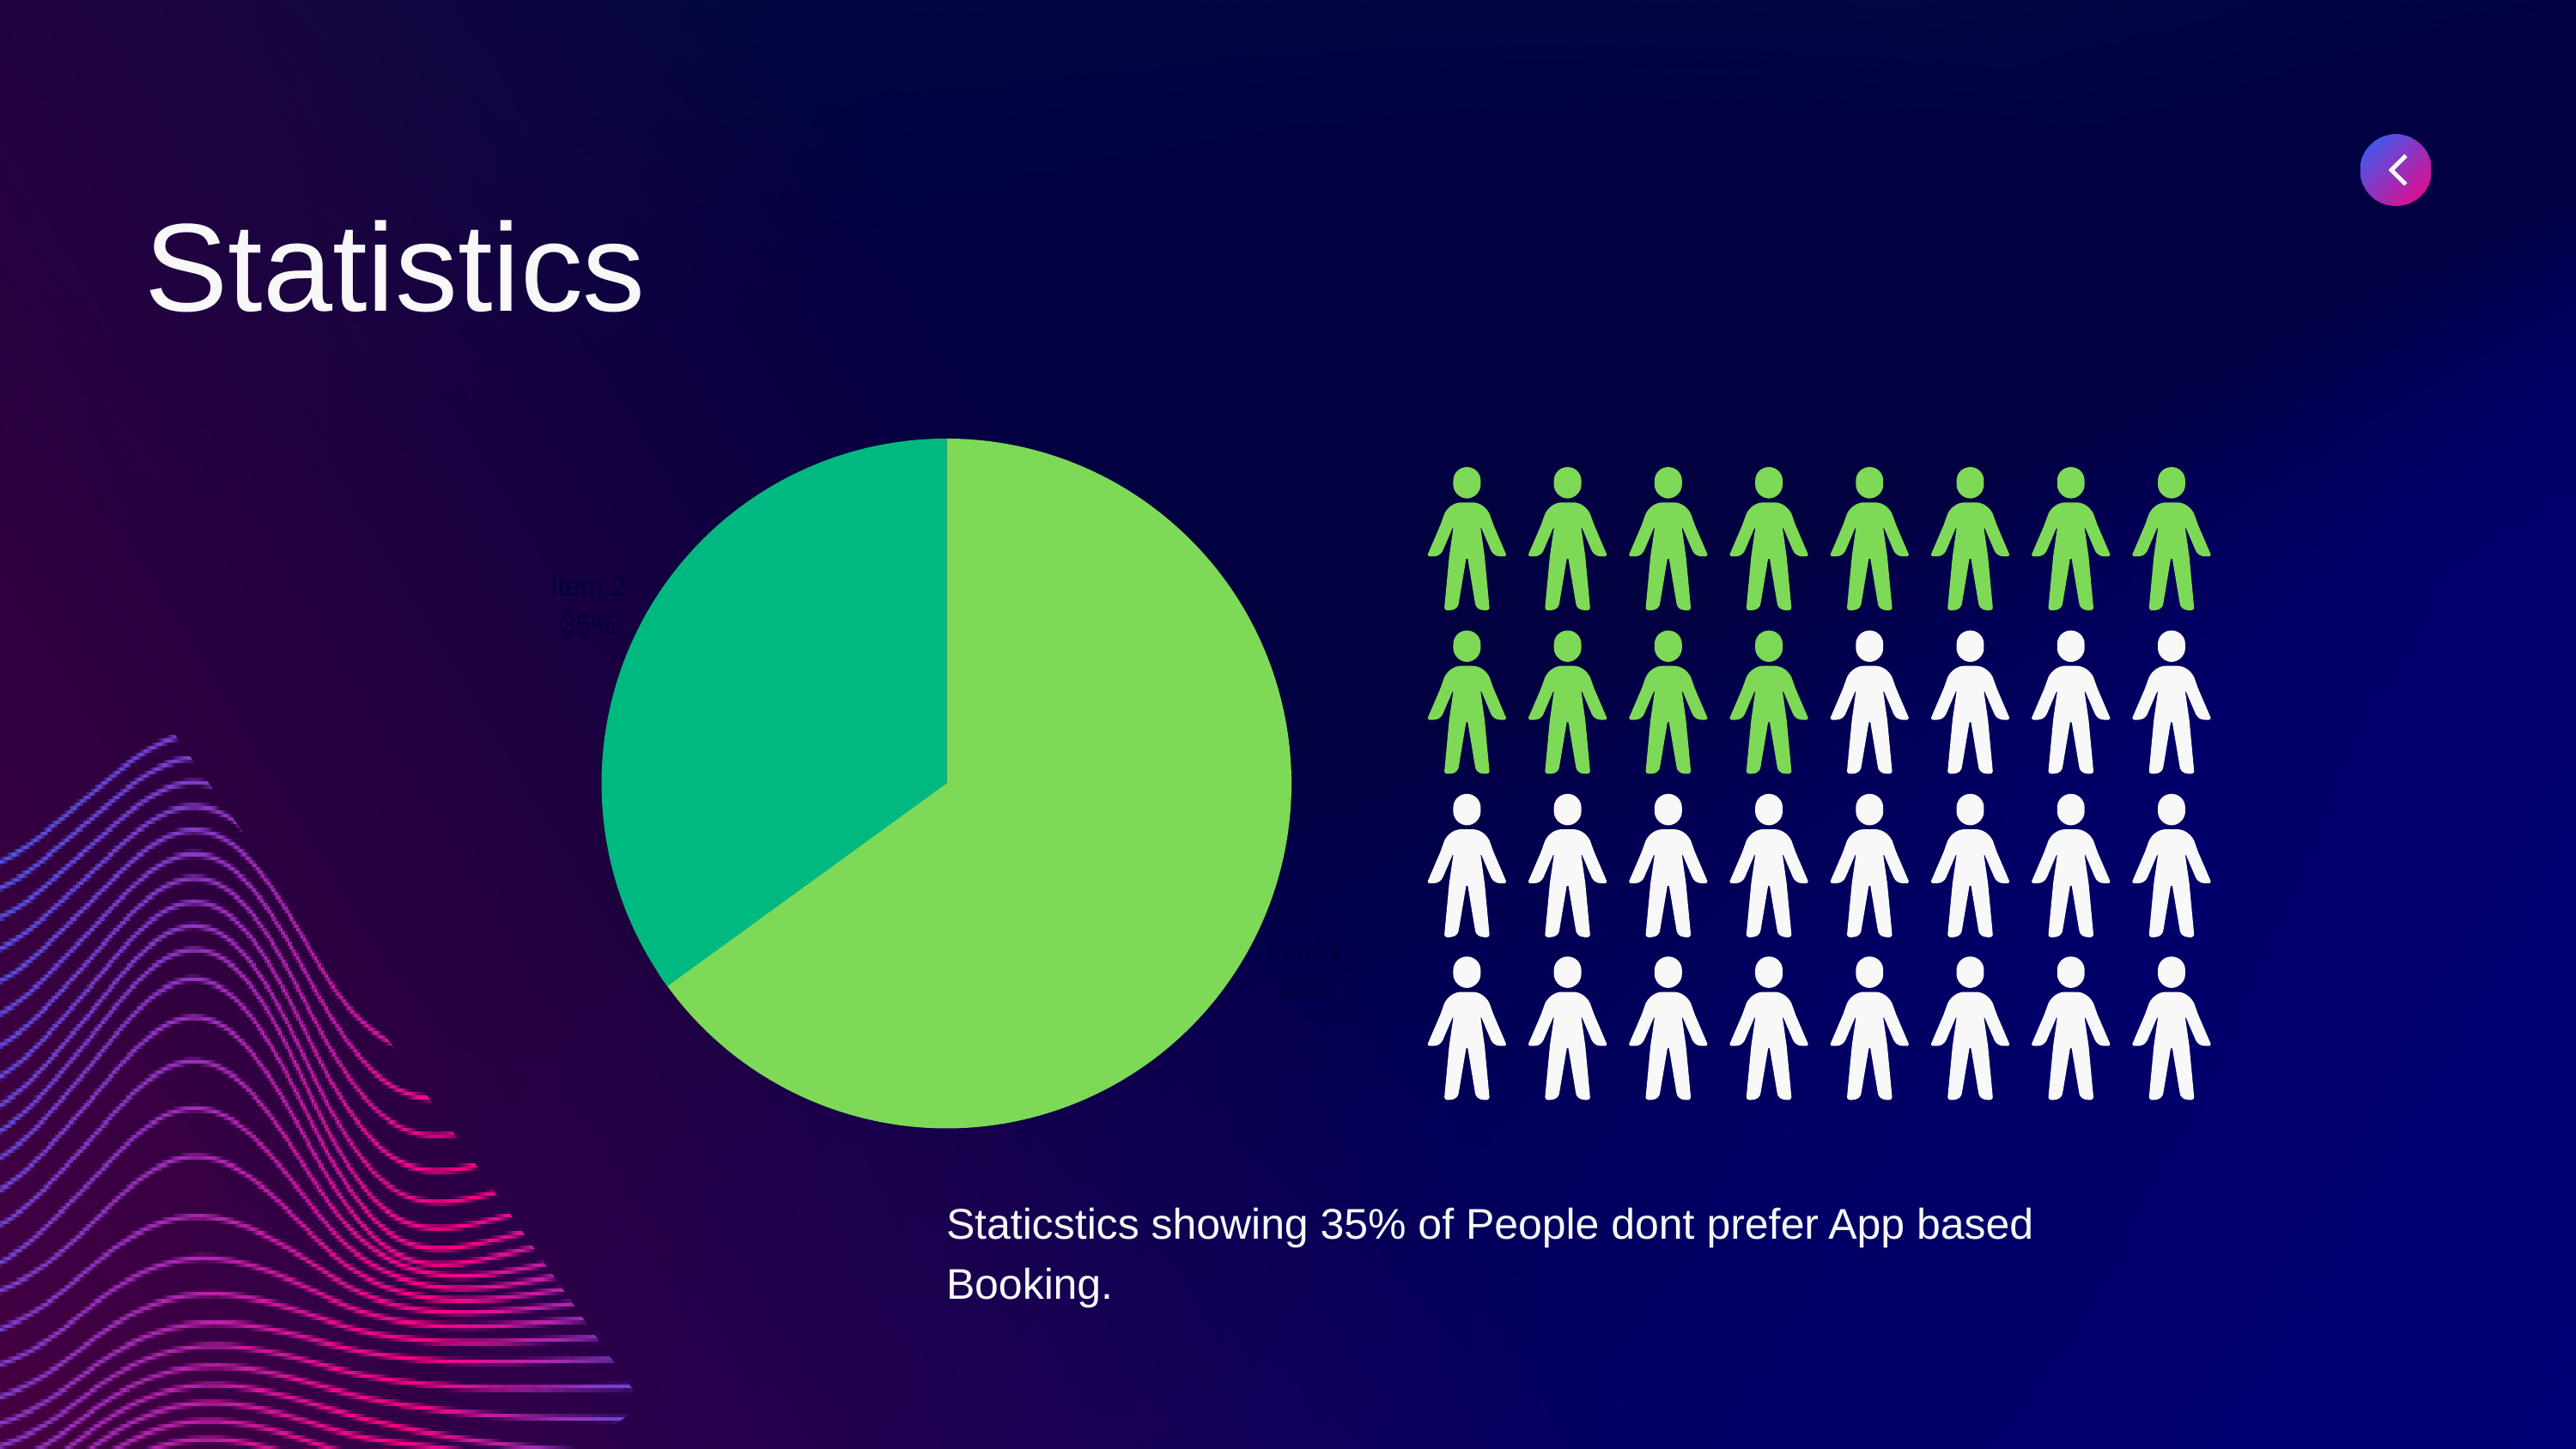

Statistics

Item 2
35%
Item 1
65%

Staticstics showing 35% of People dont prefer App based Booking.